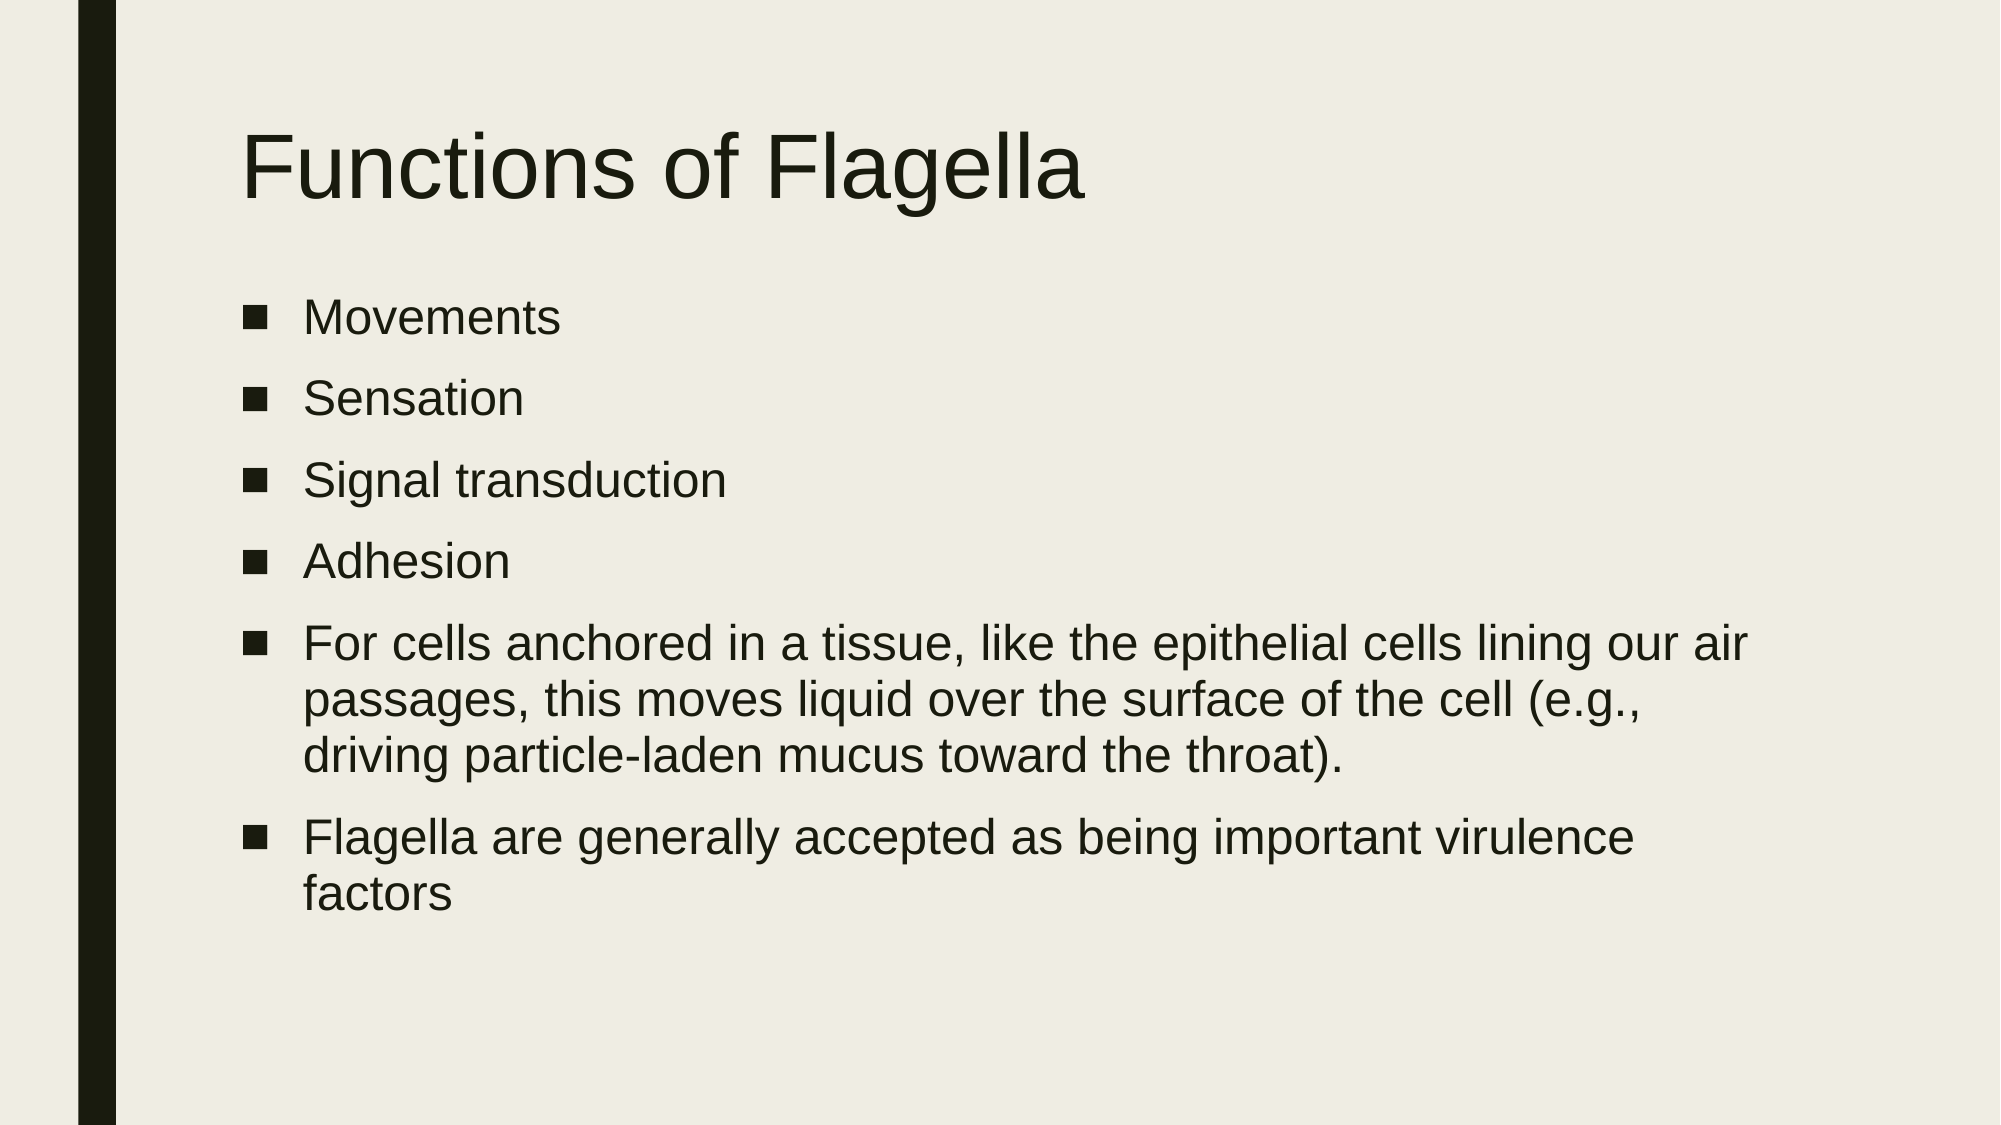

# Functions of Flagella
Movements
Sensation
Signal transduction
Adhesion
For cells anchored in a tissue, like the epithelial cells lining our air passages, this moves liquid over the surface of the cell (e.g., driving particle-laden mucus toward the throat).
Flagella are generally accepted as being important virulence factors